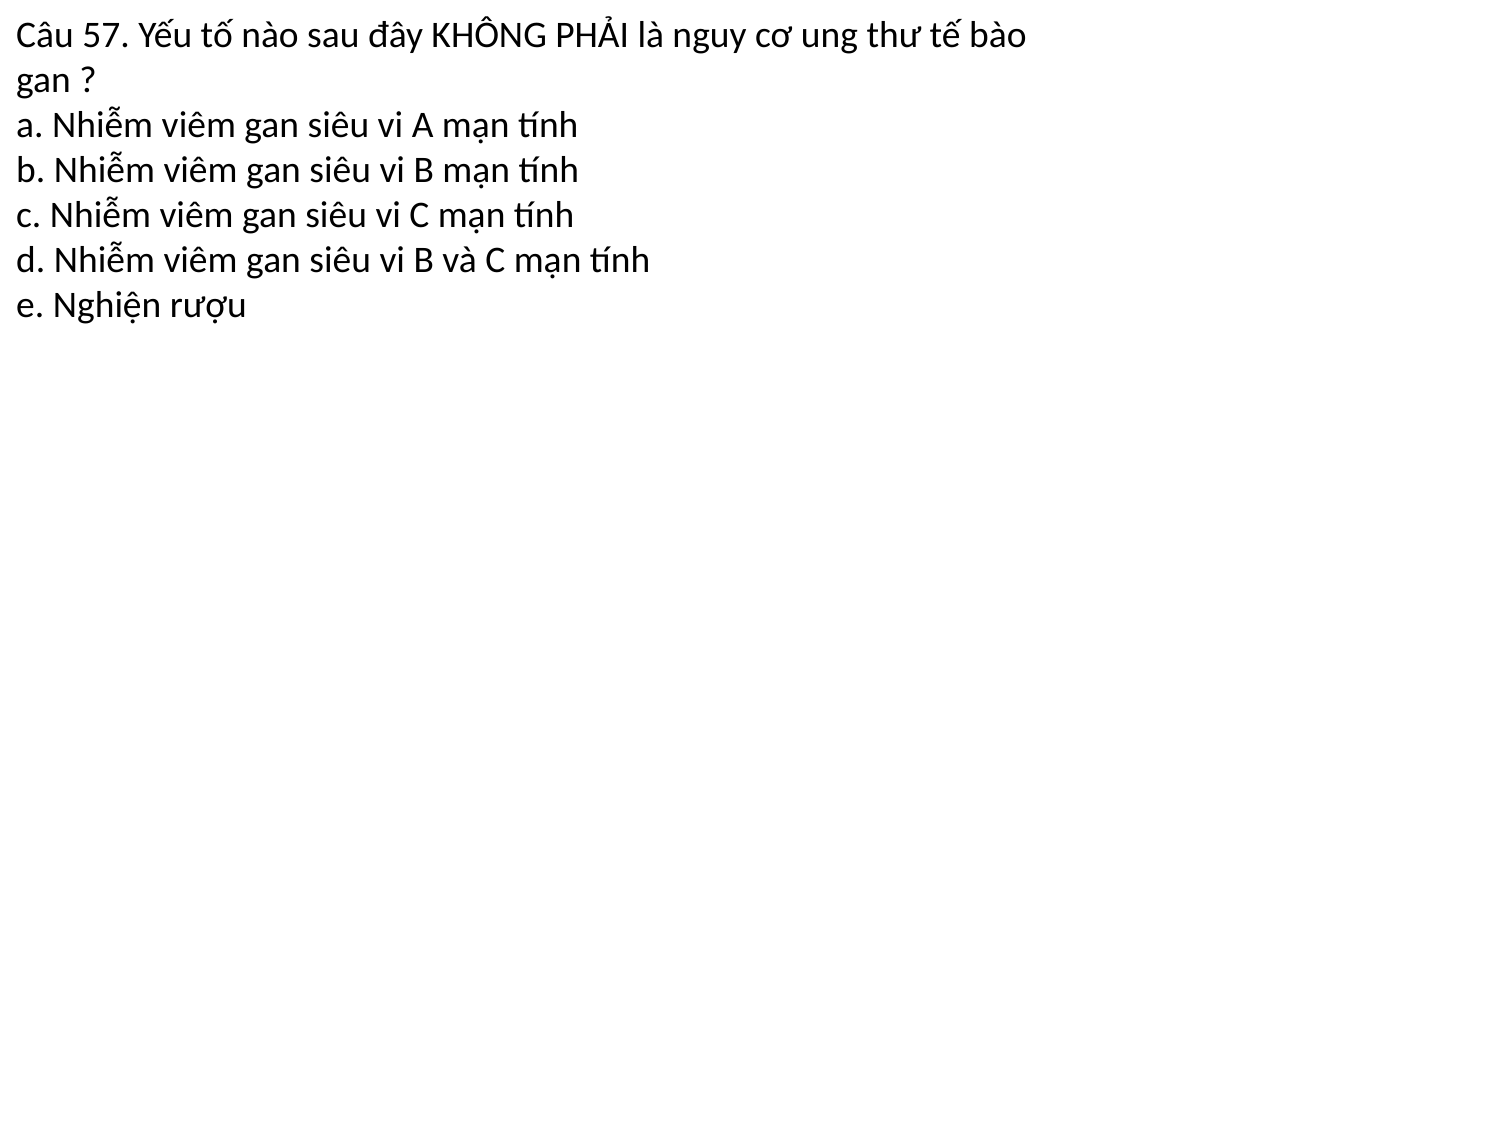

Câu 57. Yếu tố nào sau đây KHÔNG PHẢI là nguy cơ ung thư tế bào gan ?
a. Nhiễm viêm gan siêu vi A mạn tính
b. Nhiễm viêm gan siêu vi B mạn tính
c. Nhiễm viêm gan siêu vi C mạn tính
d. Nhiễm viêm gan siêu vi B và C mạn tính
e. Nghiện rượu